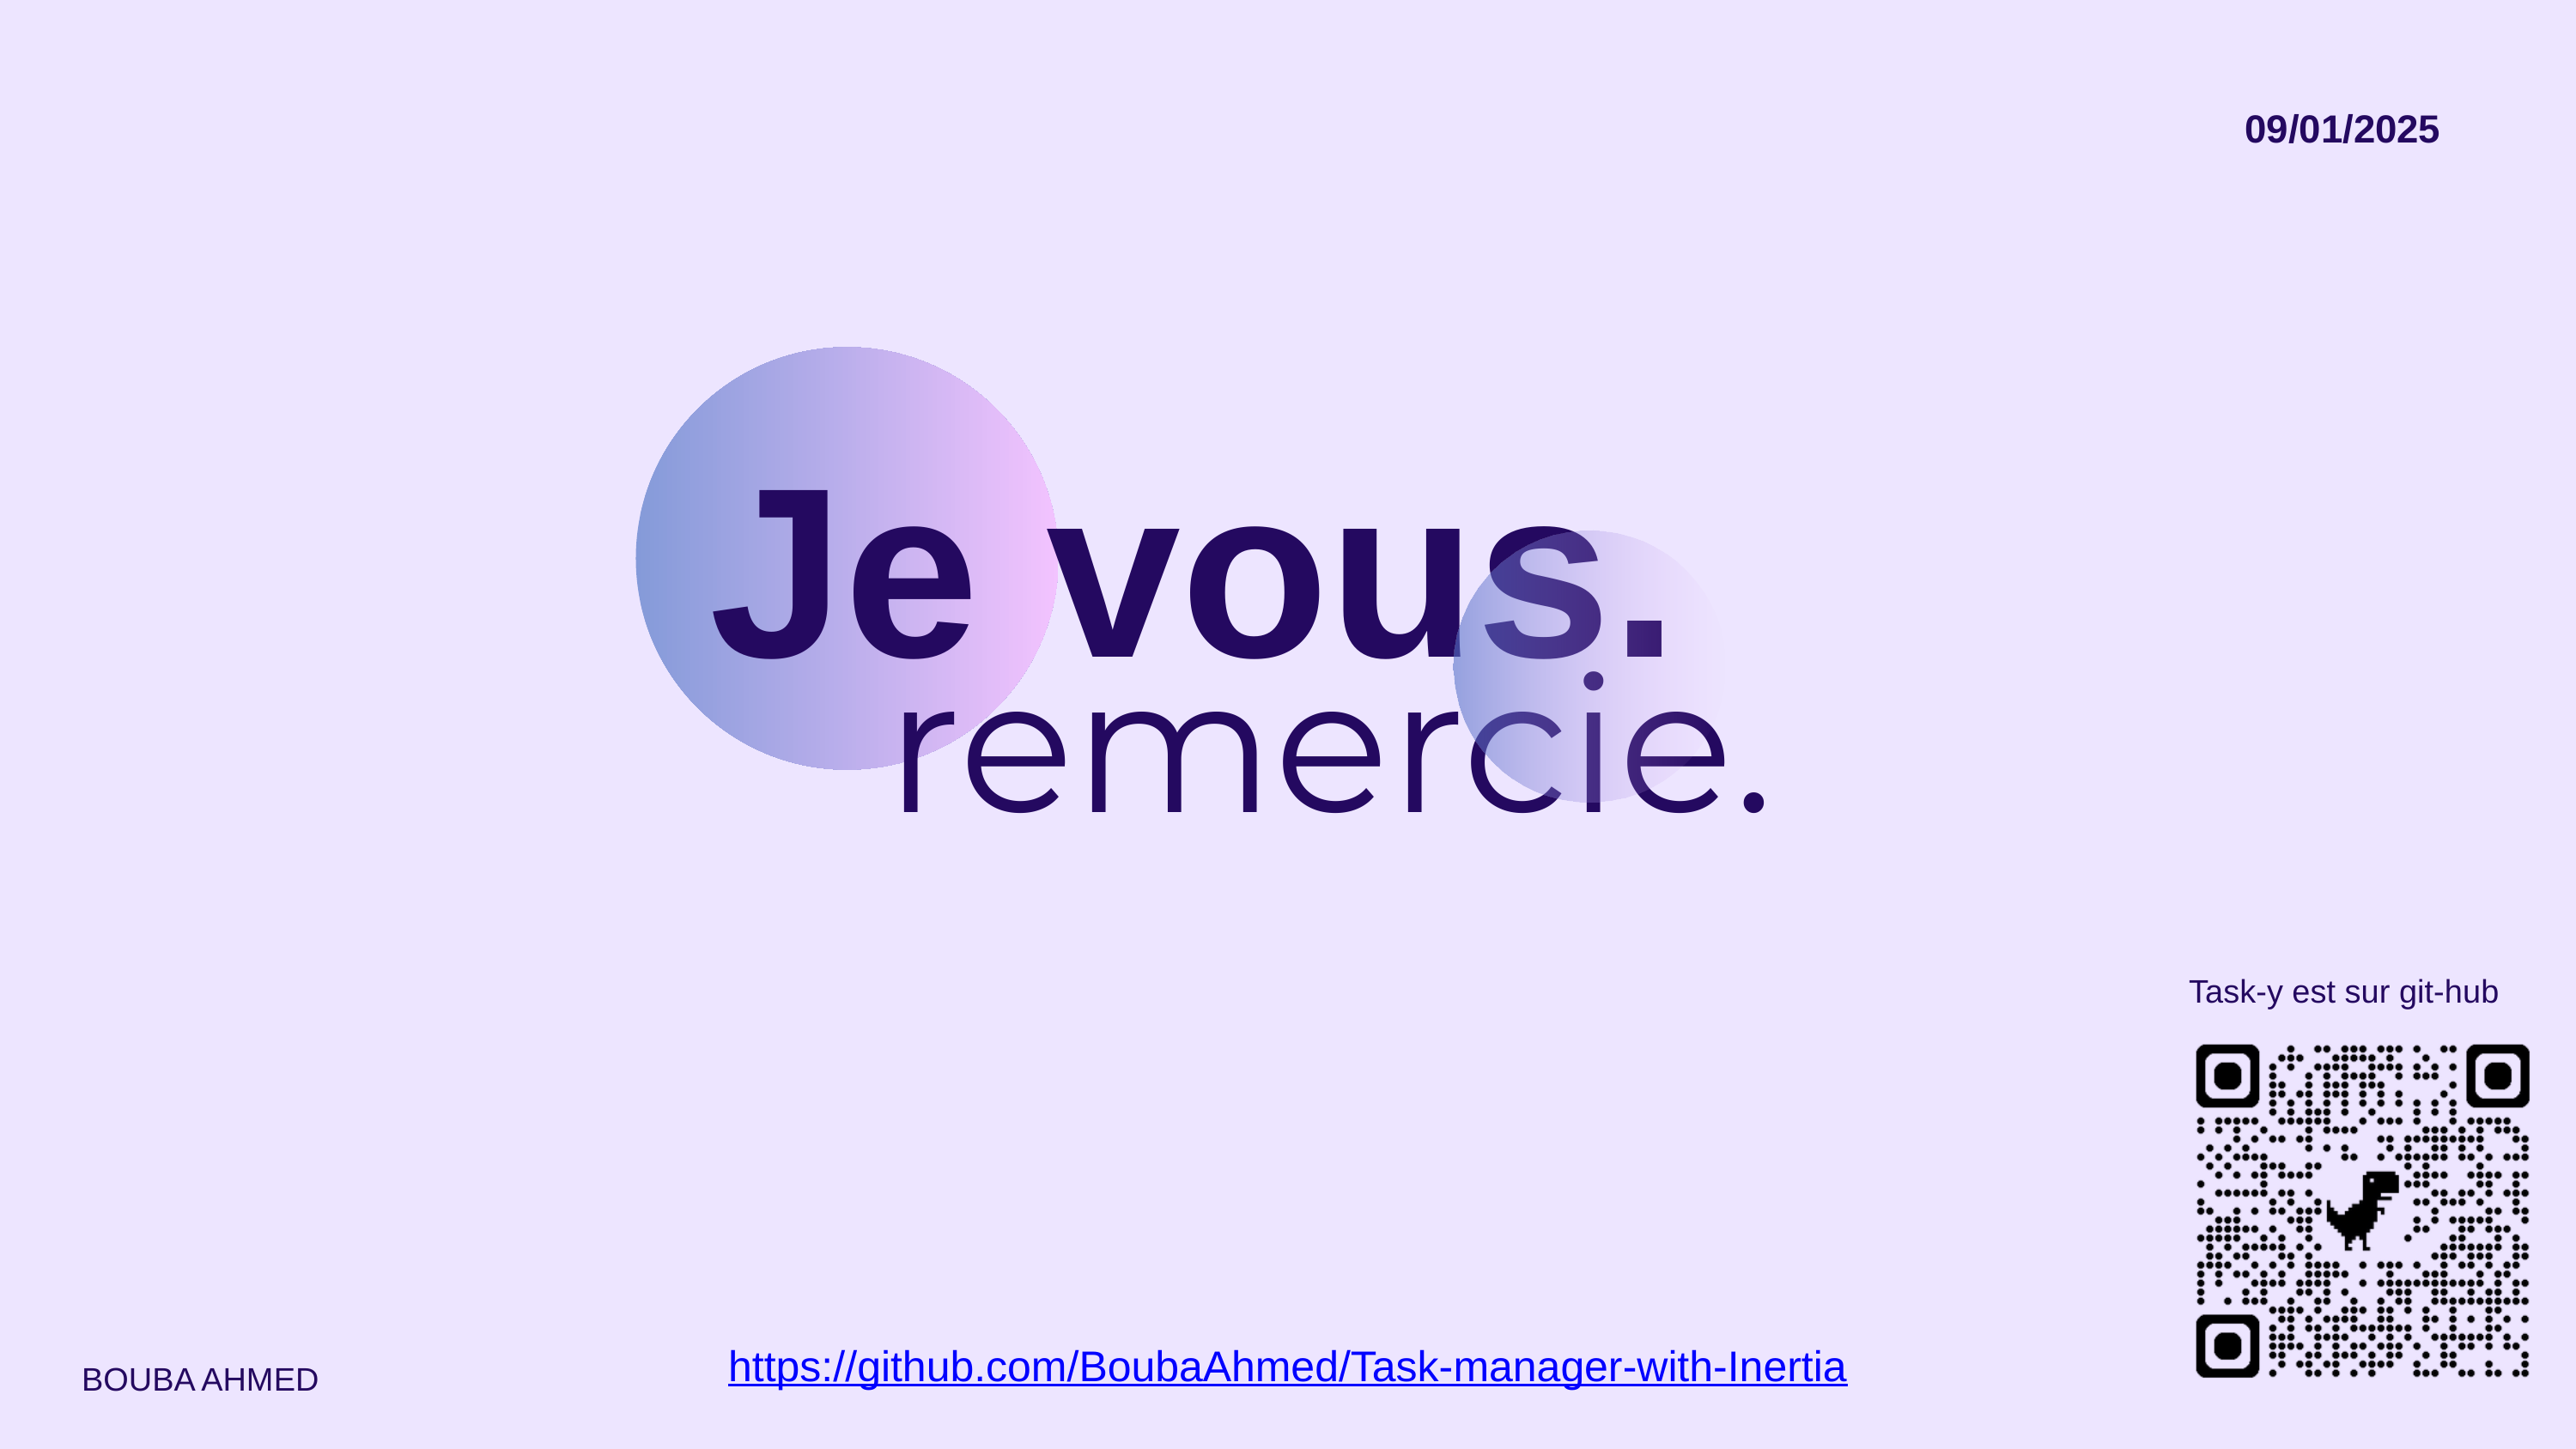

09/01/2025

Je vous.

remercie.
Task-y est sur git-hub

https://github.com/BoubaAhmed/Task-manager-with-Inertia
BOUBA AHMED